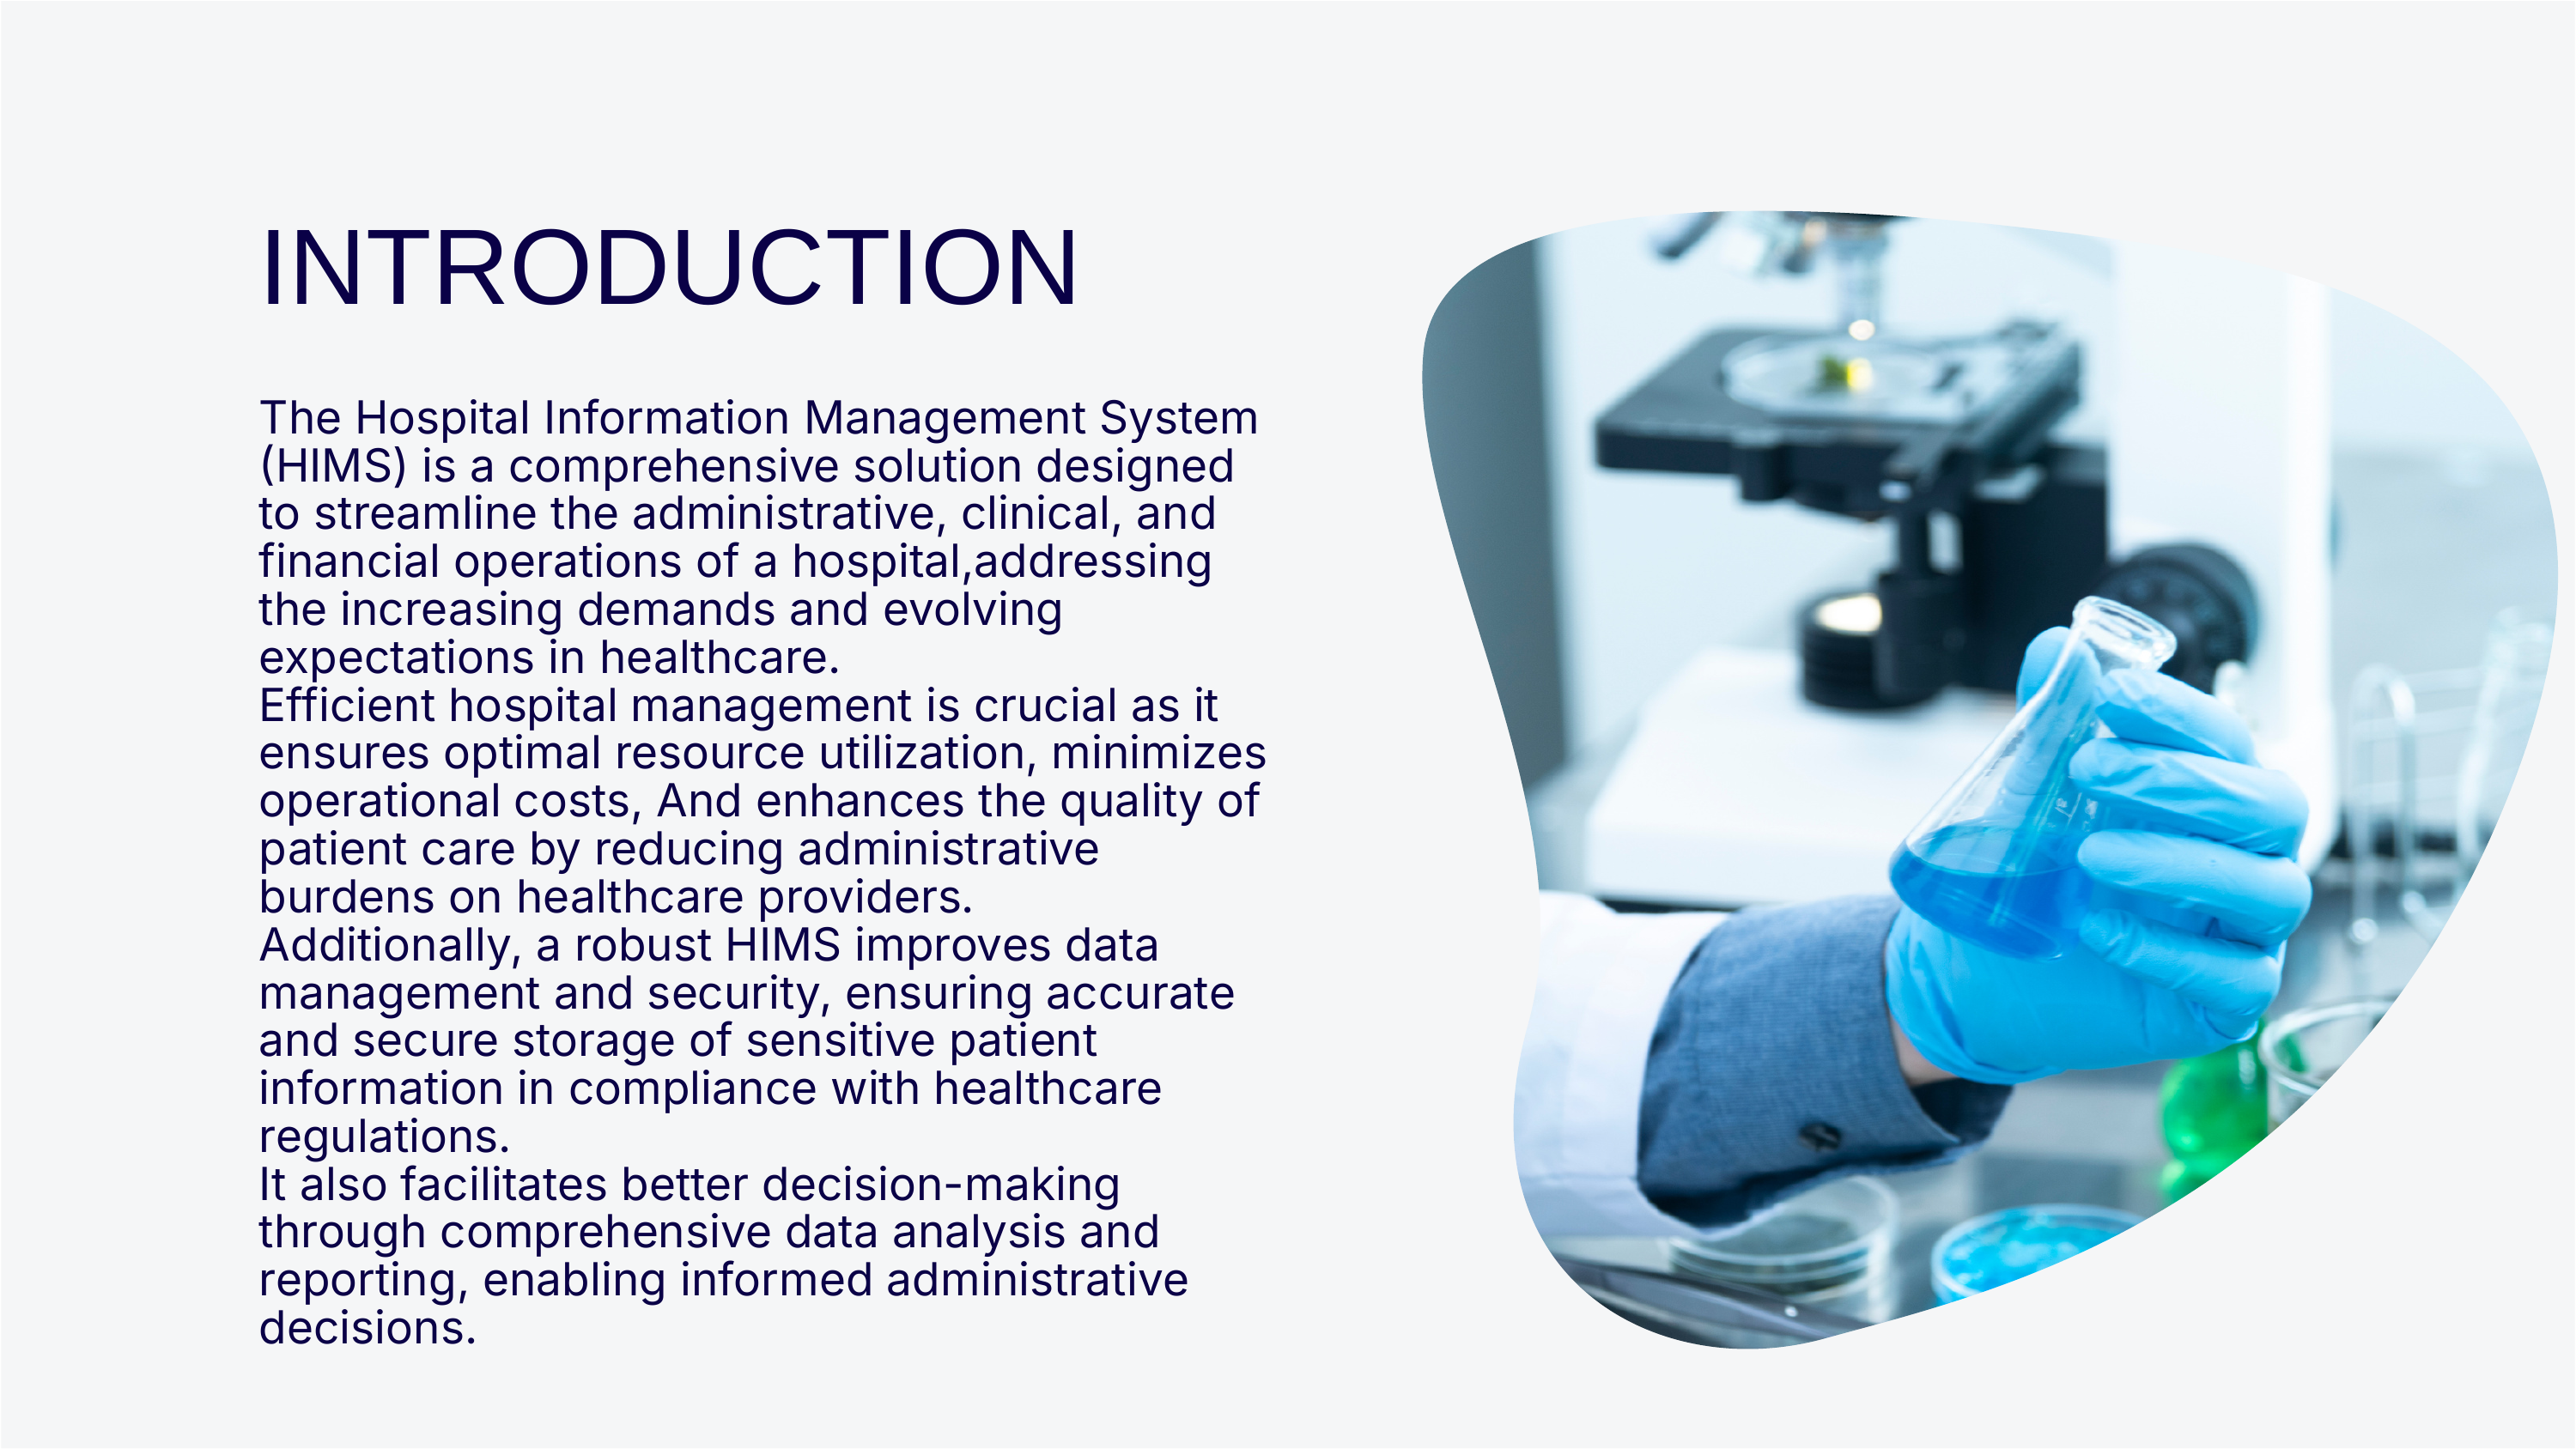

INTRODUCTION
The Hospital Information Management System (HIMS) is a comprehensive solution designed
to streamline the administrative, clinical, and financial operations of a hospital,addressing the increasing demands and evolving expectations in healthcare.
Efficient hospital management is crucial as it ensures optimal resource utilization, minimizes operational costs, And enhances the quality of patient care by reducing administrative
burdens on healthcare providers.
Additionally, a robust HIMS improves data management and security, ensuring accurate and secure storage of sensitive patient information in compliance with healthcare regulations.
It also facilitates better decision-making through comprehensive data analysis and reporting, enabling informed administrative decisions.